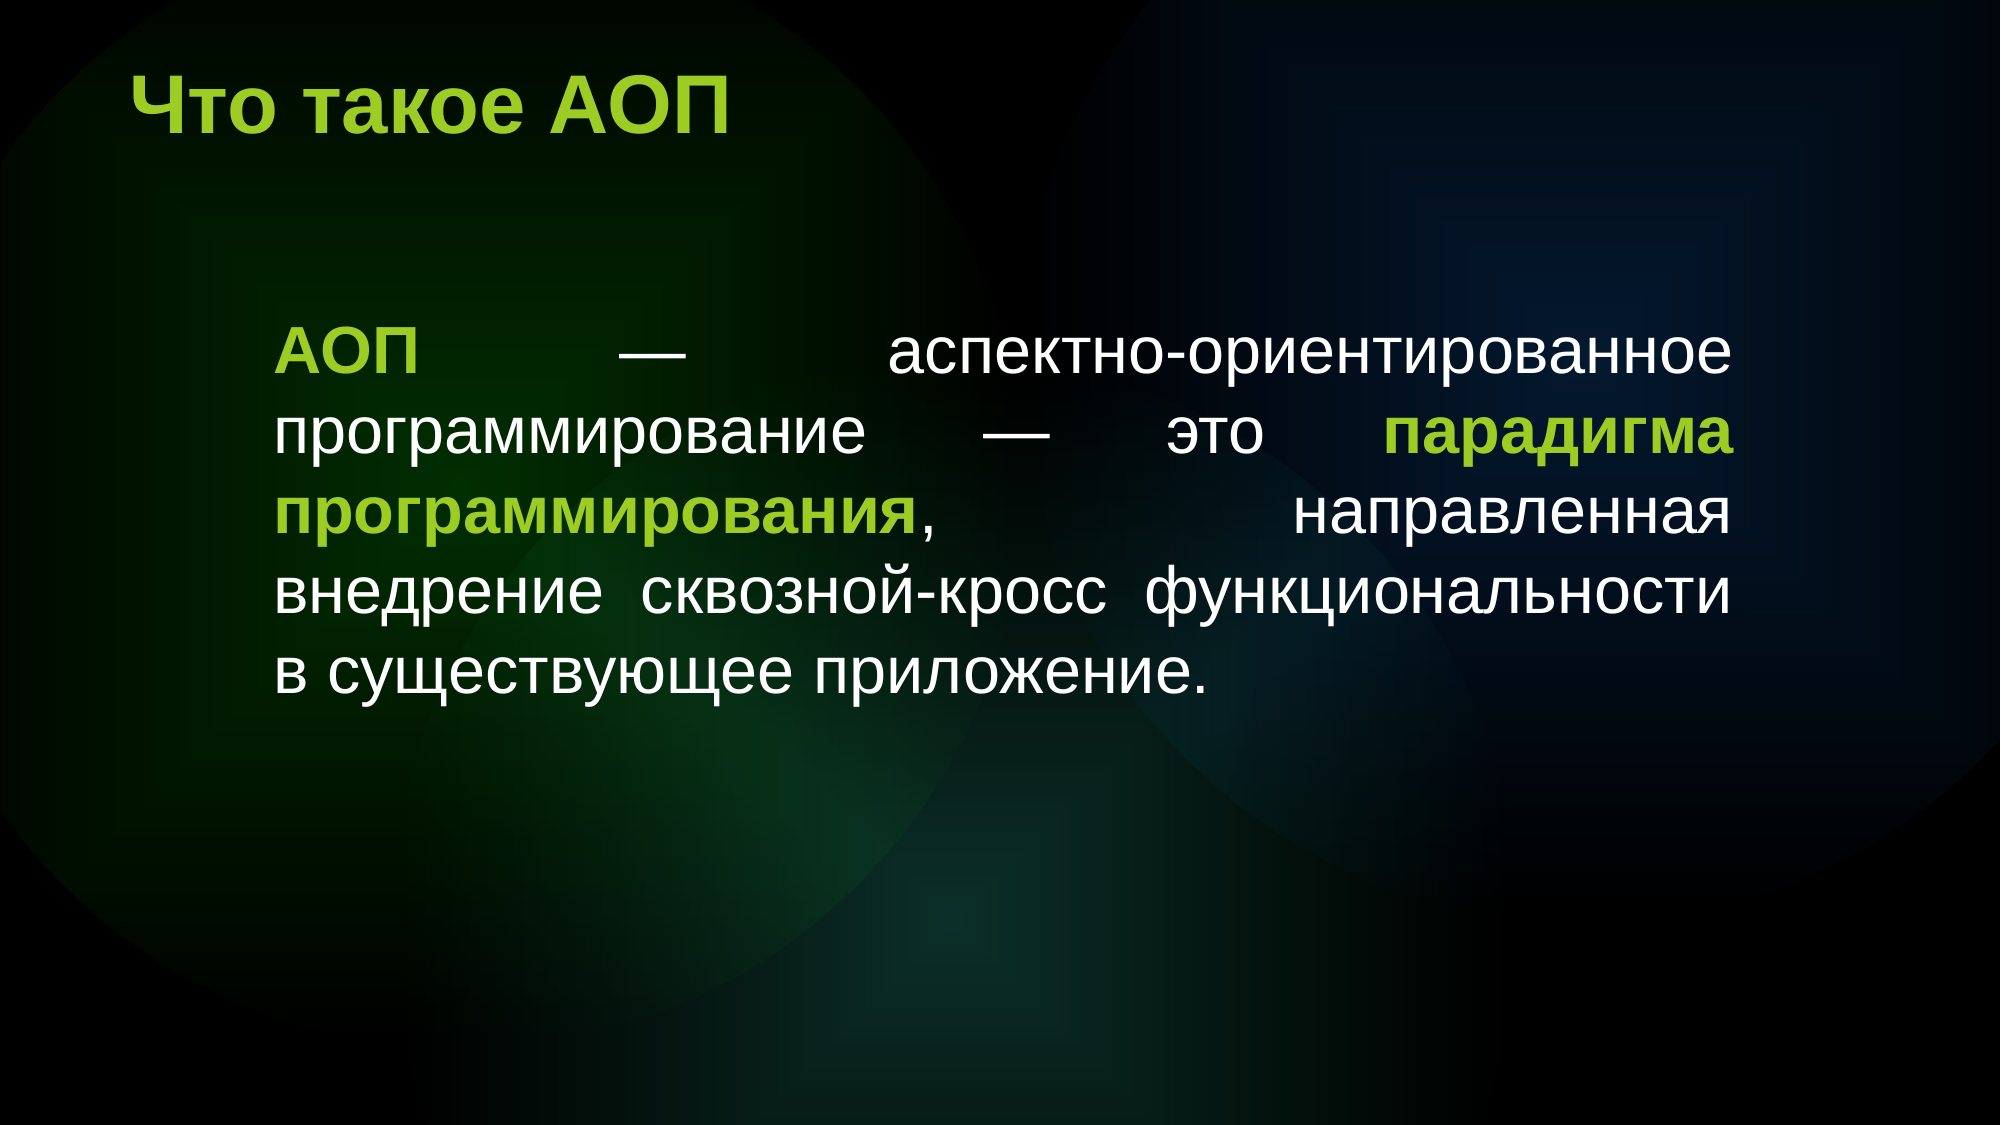

Что такое АОП
АОП — аспектно-ориентированное программирование — это парадигма программирования, направленная внедрение сквозной-кросс функциональности в существующее приложение.